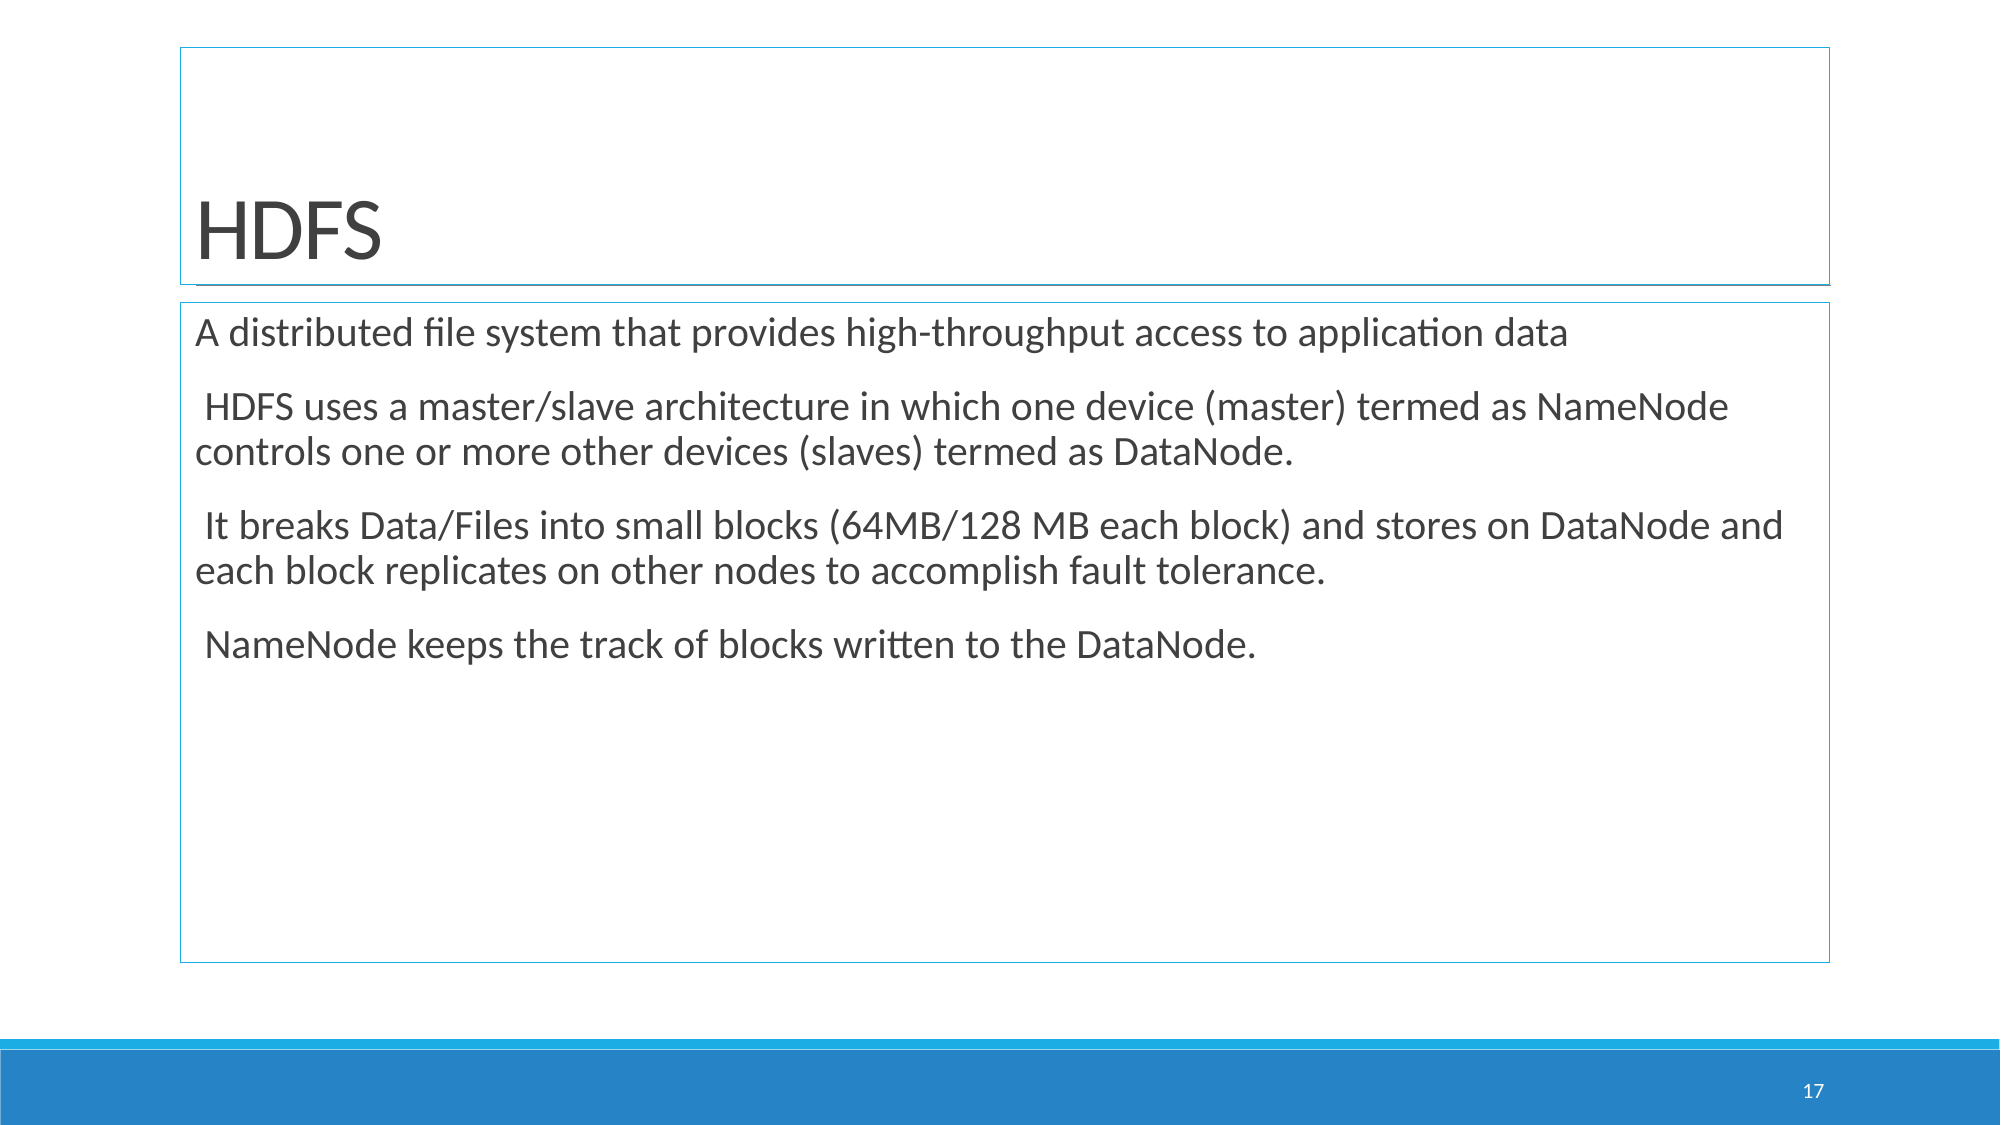

# HDFS
A distributed file system that provides high-throughput access to application data
 HDFS uses a master/slave architecture in which one device (master) termed as NameNode controls one or more other devices (slaves) termed as DataNode.
 It breaks Data/Files into small blocks (64MB/128 MB each block) and stores on DataNode and each block replicates on other nodes to accomplish fault tolerance.
 NameNode keeps the track of blocks written to the DataNode.
17